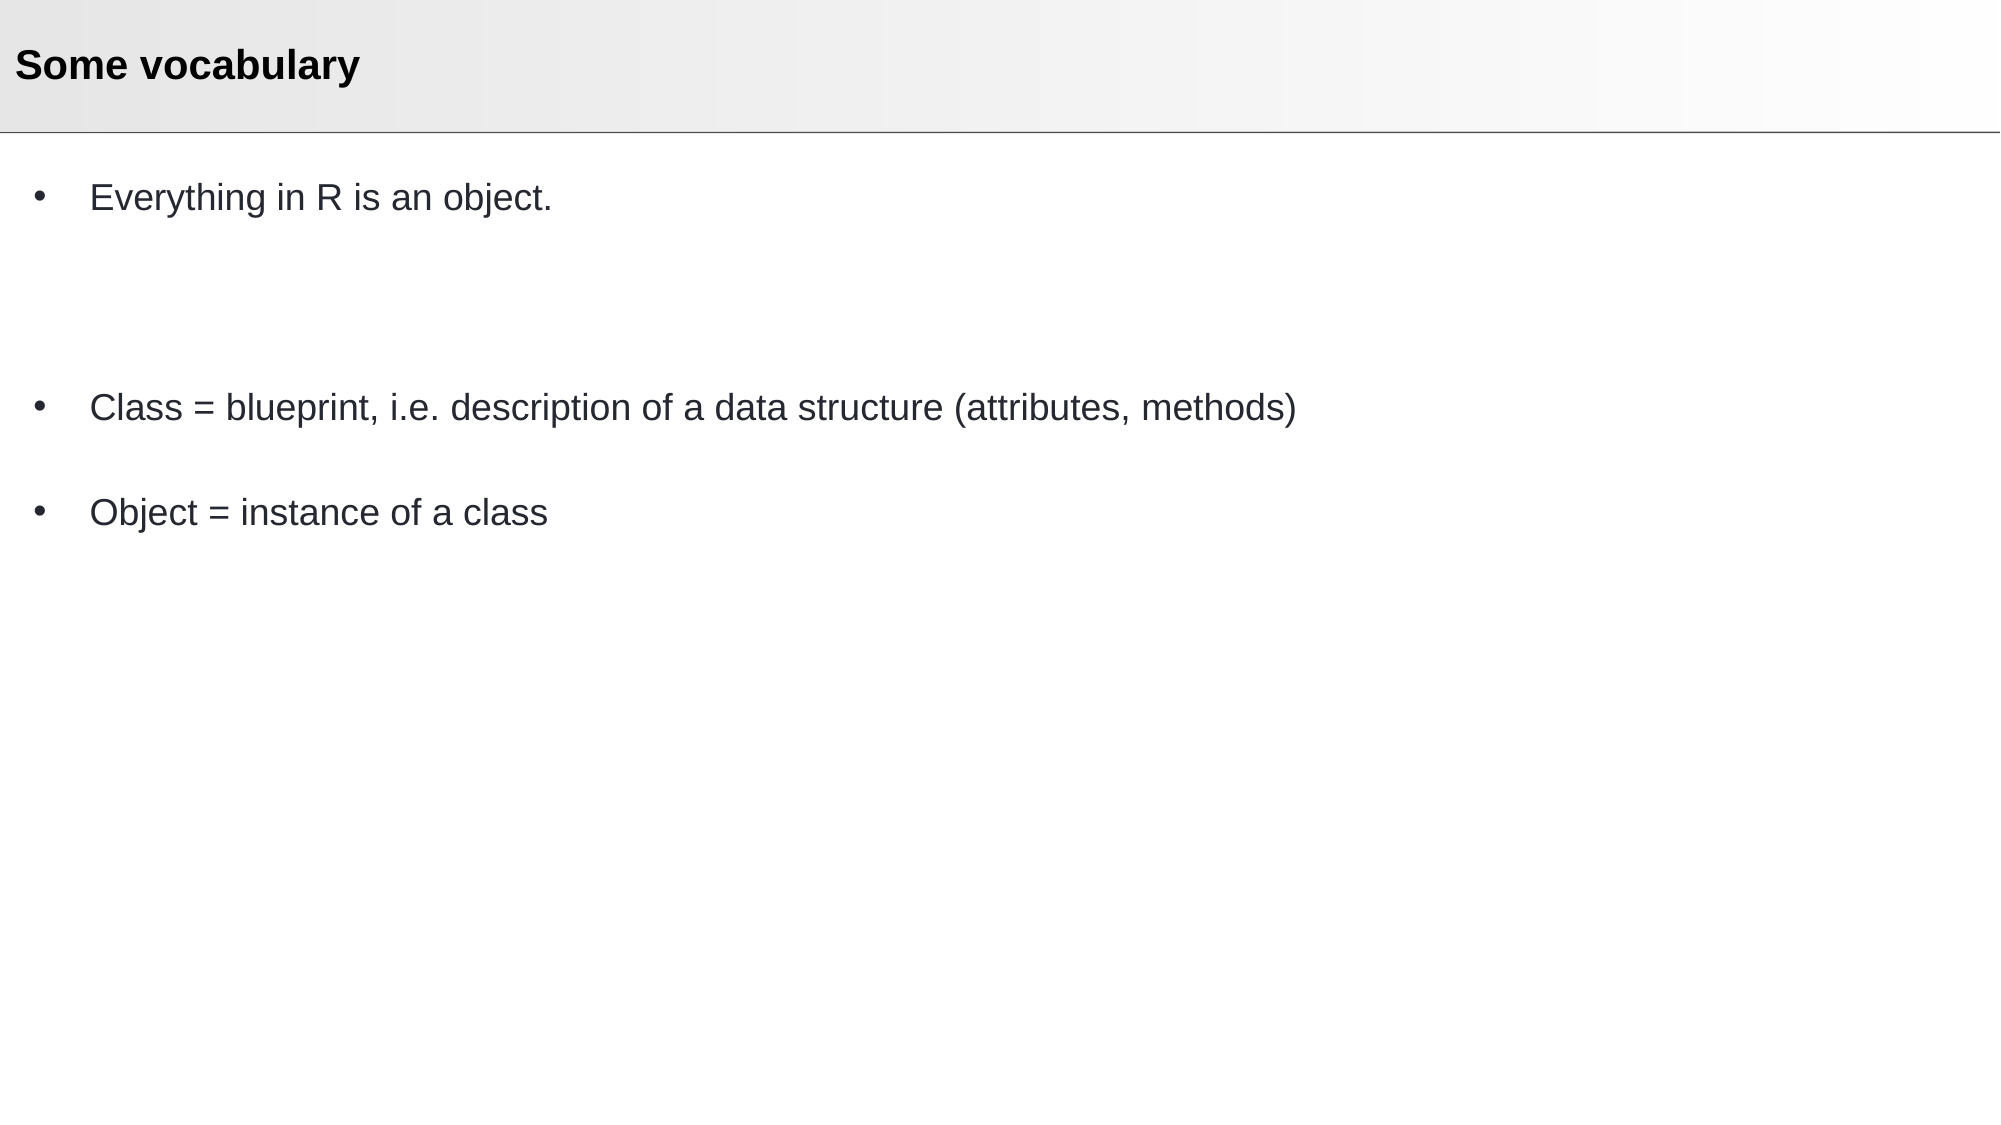

# Some vocabulary
Everything in R is an object.

Class = blueprint, i.e. description of a data structure (attributes, methods)
Object = instance of a class